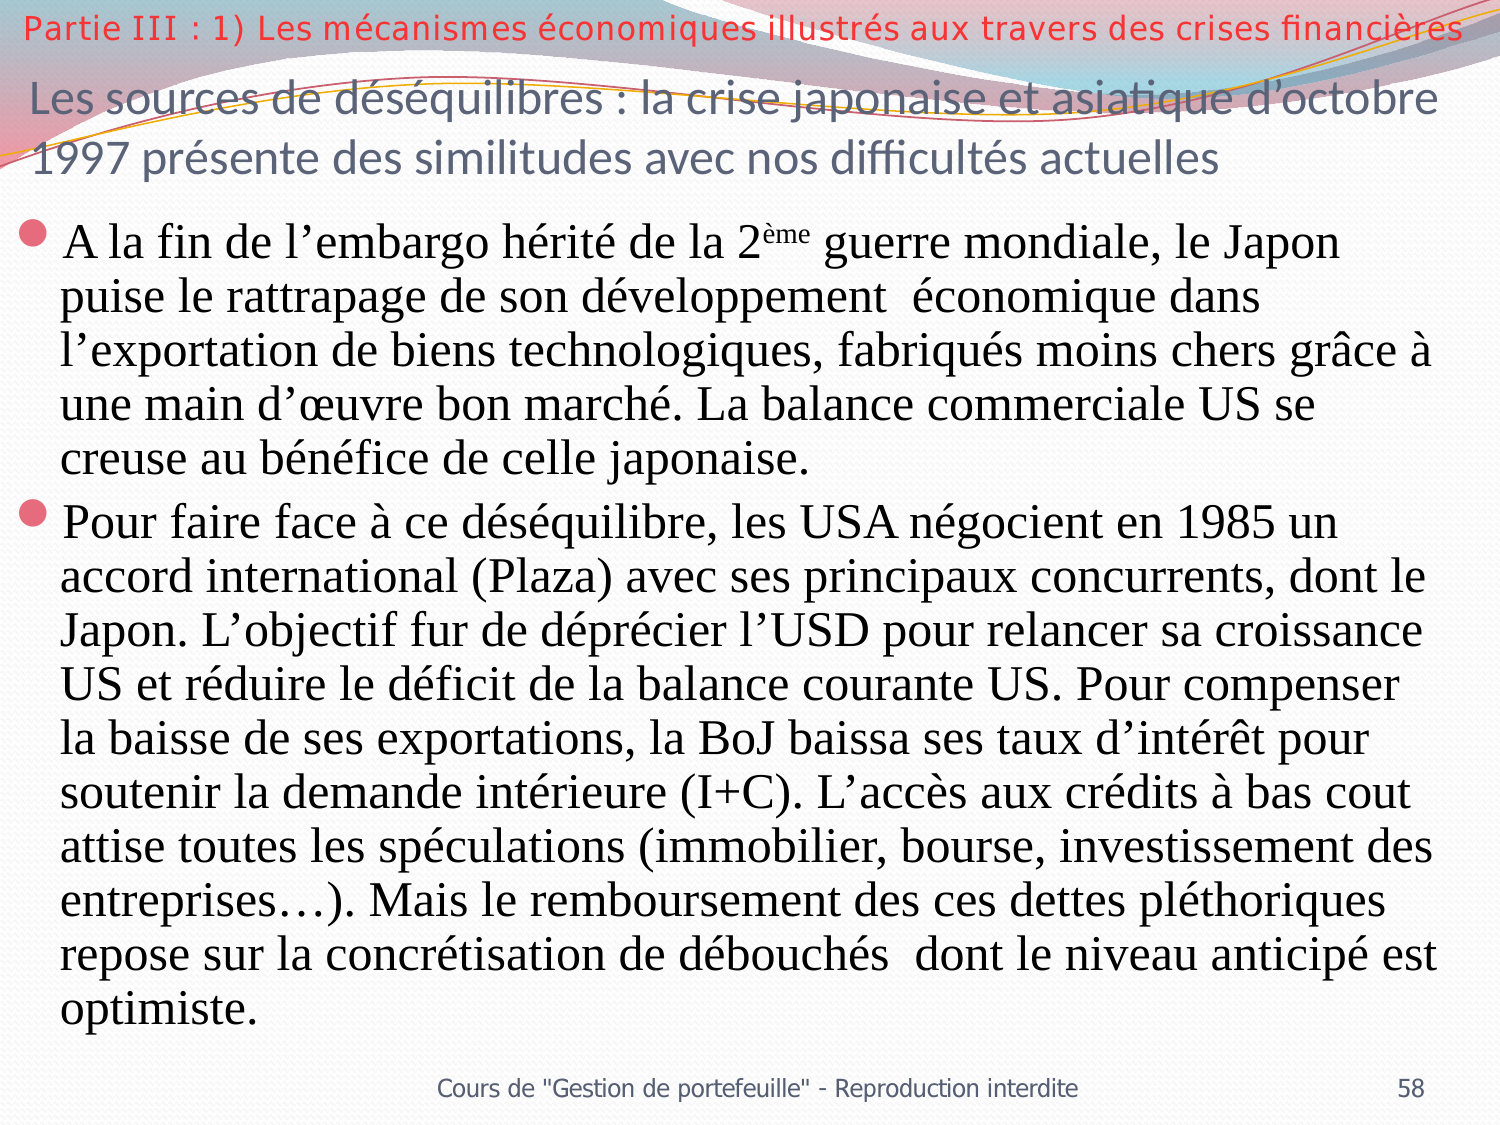

Partie III : 1) Les mécanismes économiques illustrés aux travers des crises financières
# Les sources de déséquilibres : la crise japonaise et asiatique d’octobre 1997 présente des similitudes avec nos difficultés actuelles
A la fin de l’embargo hérité de la 2ème guerre mondiale, le Japon puise le rattrapage de son développement  économique dans l’exportation de biens technologiques, fabriqués moins chers grâce à une main d’œuvre bon marché. La balance commerciale US se creuse au bénéfice de celle japonaise.
Pour faire face à ce déséquilibre, les USA négocient en 1985 un accord international (Plaza) avec ses principaux concurrents, dont le Japon. L’objectif fur de déprécier l’USD pour relancer sa croissance US et réduire le déficit de la balance courante US. Pour compenser  la baisse de ses exportations, la BoJ baissa ses taux d’intérêt pour soutenir la demande intérieure (I+C). L’accès aux crédits à bas cout attise toutes les spéculations (immobilier, bourse, investissement des entreprises…). Mais le remboursement des ces dettes pléthoriques repose sur la concrétisation de débouchés  dont le niveau anticipé est optimiste.
58
Cours de "Gestion de portefeuille" - Reproduction interdite